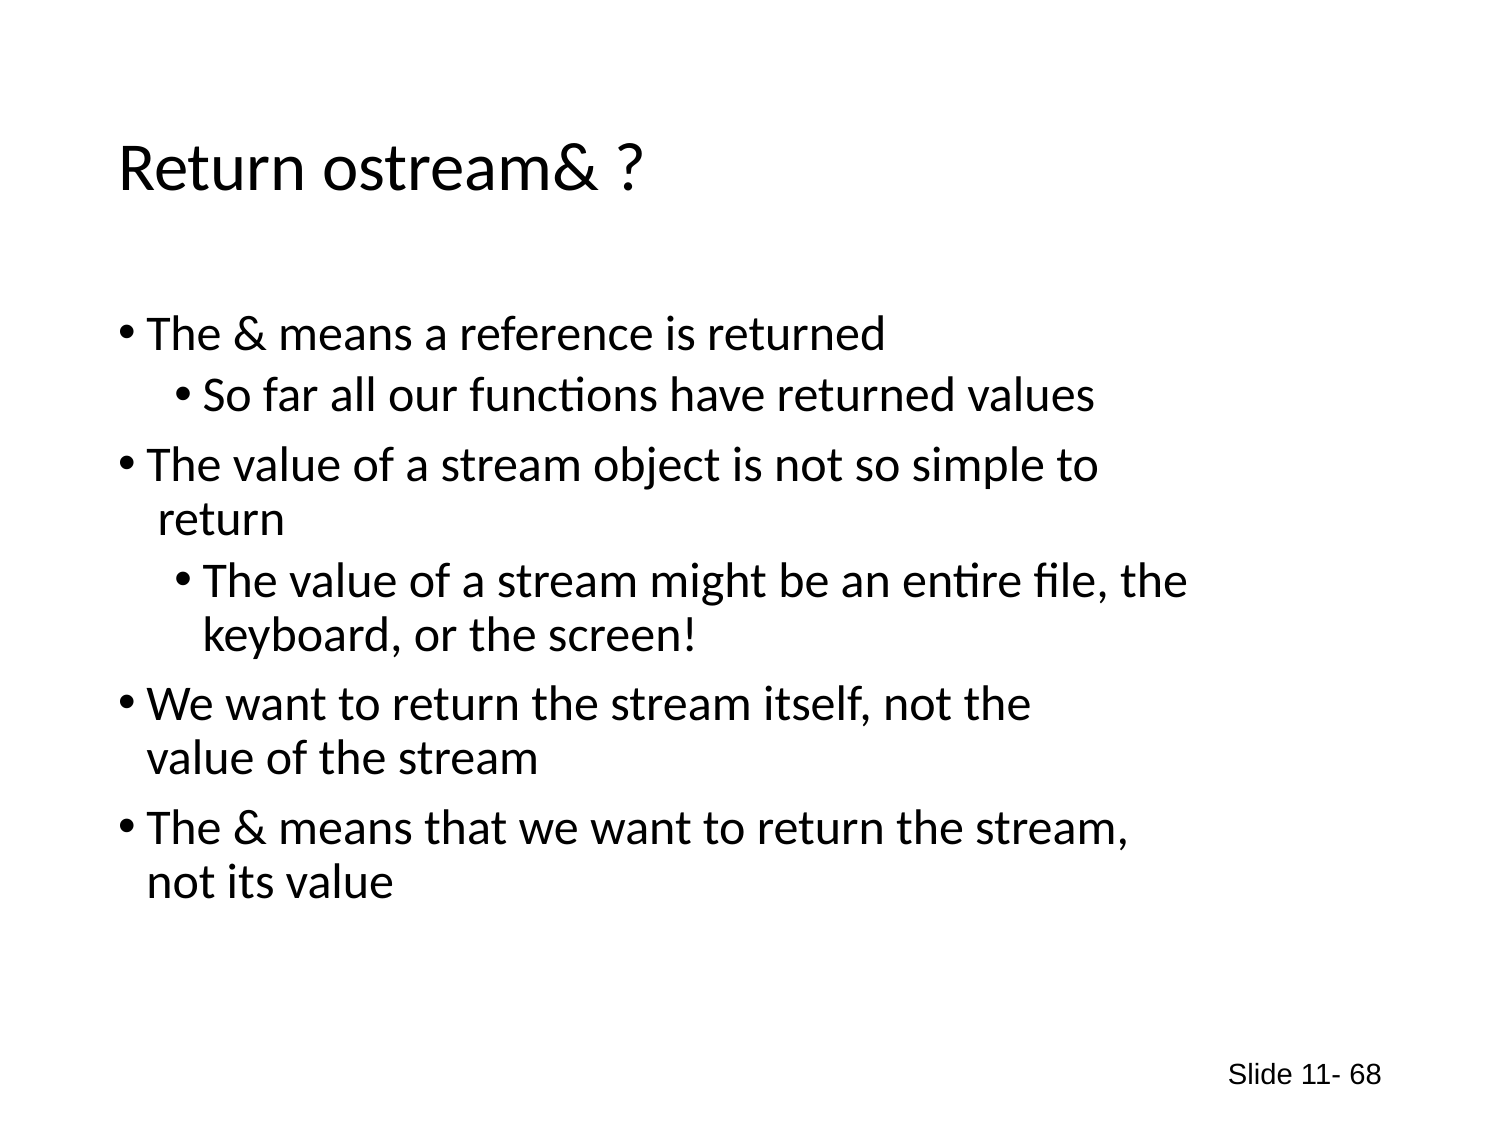

# Return ostream& ?
The & means a reference is returned
So far all our functions have returned values
The value of a stream object is not so simple to
 return
The value of a stream might be an entire file, the
keyboard, or the screen!
We want to return the stream itself, not the
value of the stream
The & means that we want to return the stream,
not its value
Slide 11- 68